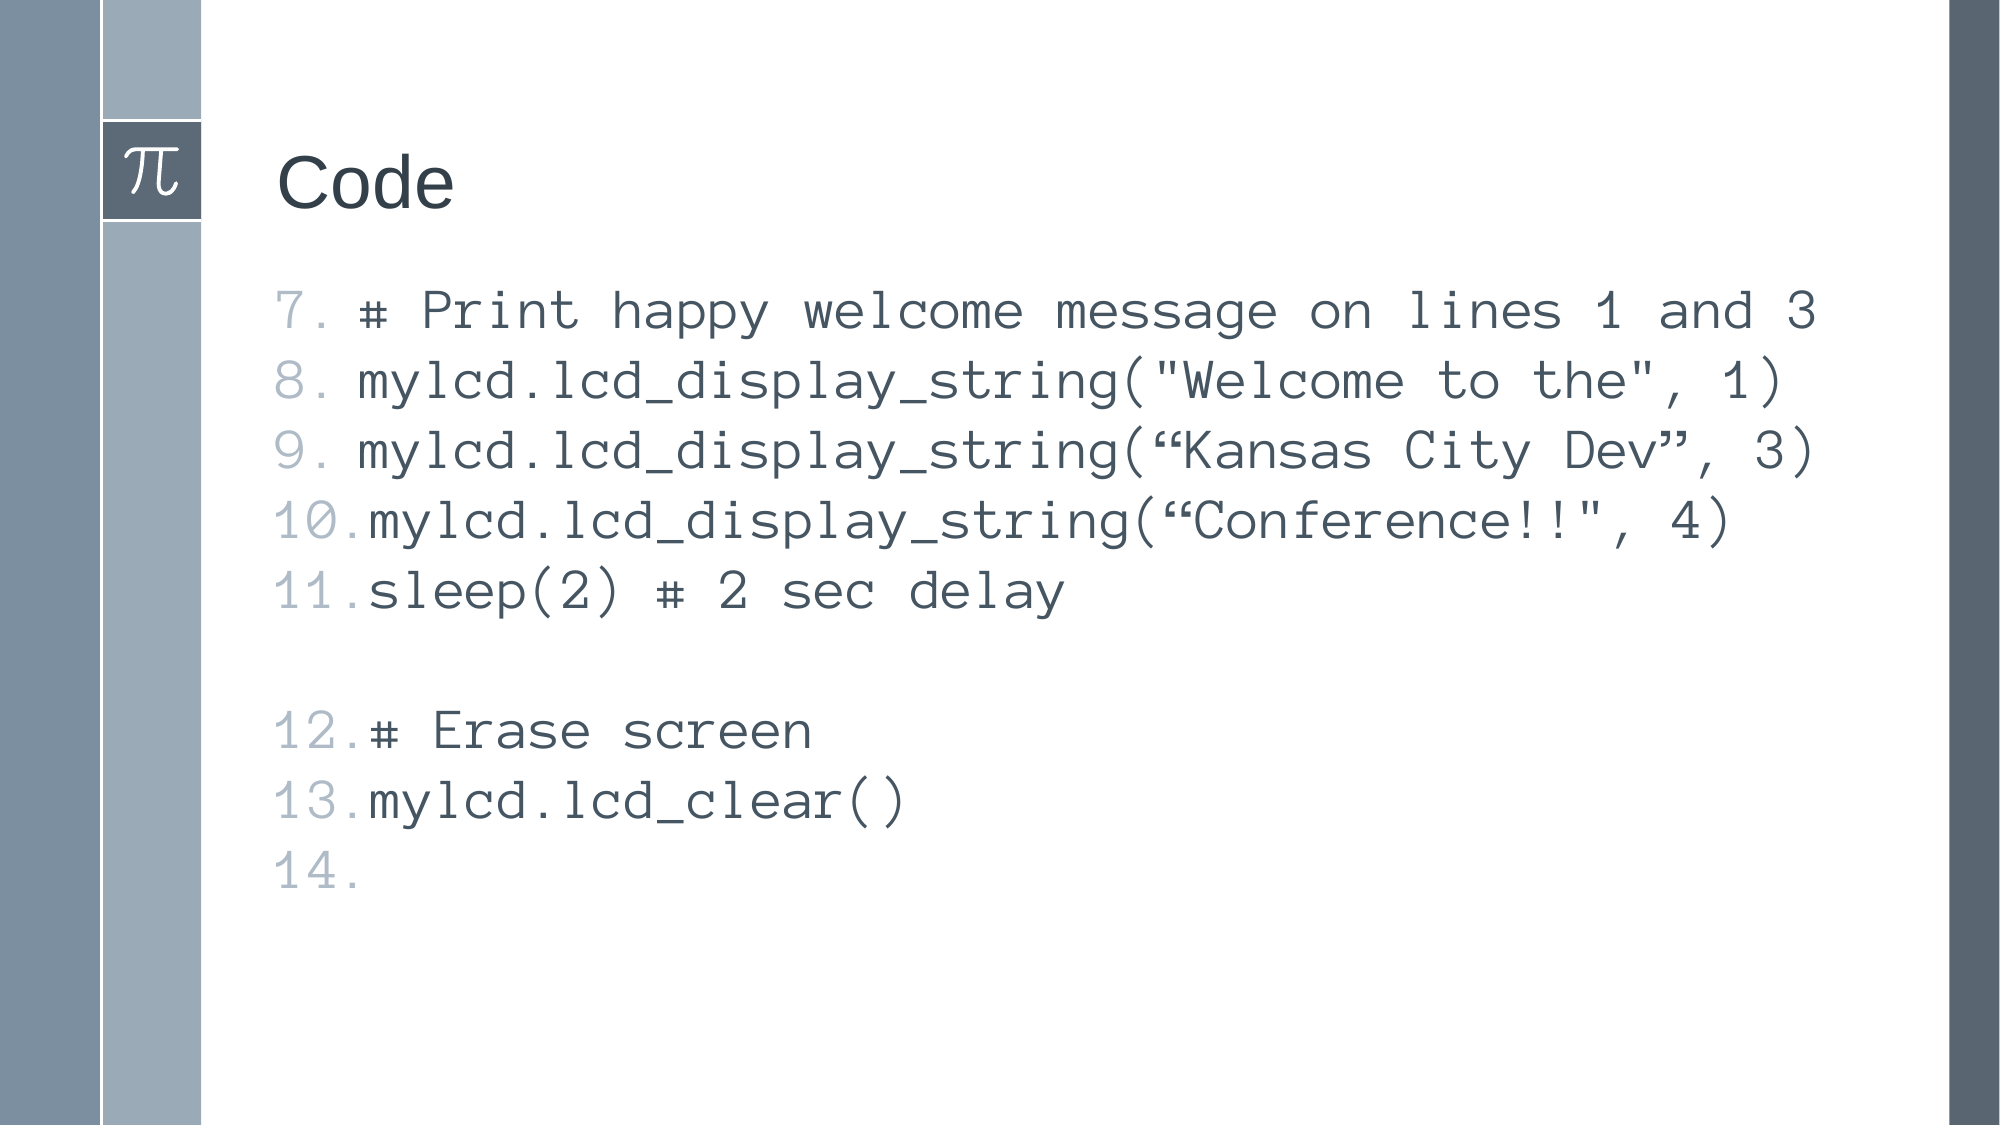

# Code
# Print happy welcome message on lines 1 and 3
mylcd.lcd_display_string("Welcome to the", 1)
mylcd.lcd_display_string(“Kansas City Dev”, 3)
mylcd.lcd_display_string(“Conference!!", 4)
sleep(2) # 2 sec delay

# Erase screen
mylcd.lcd_clear()